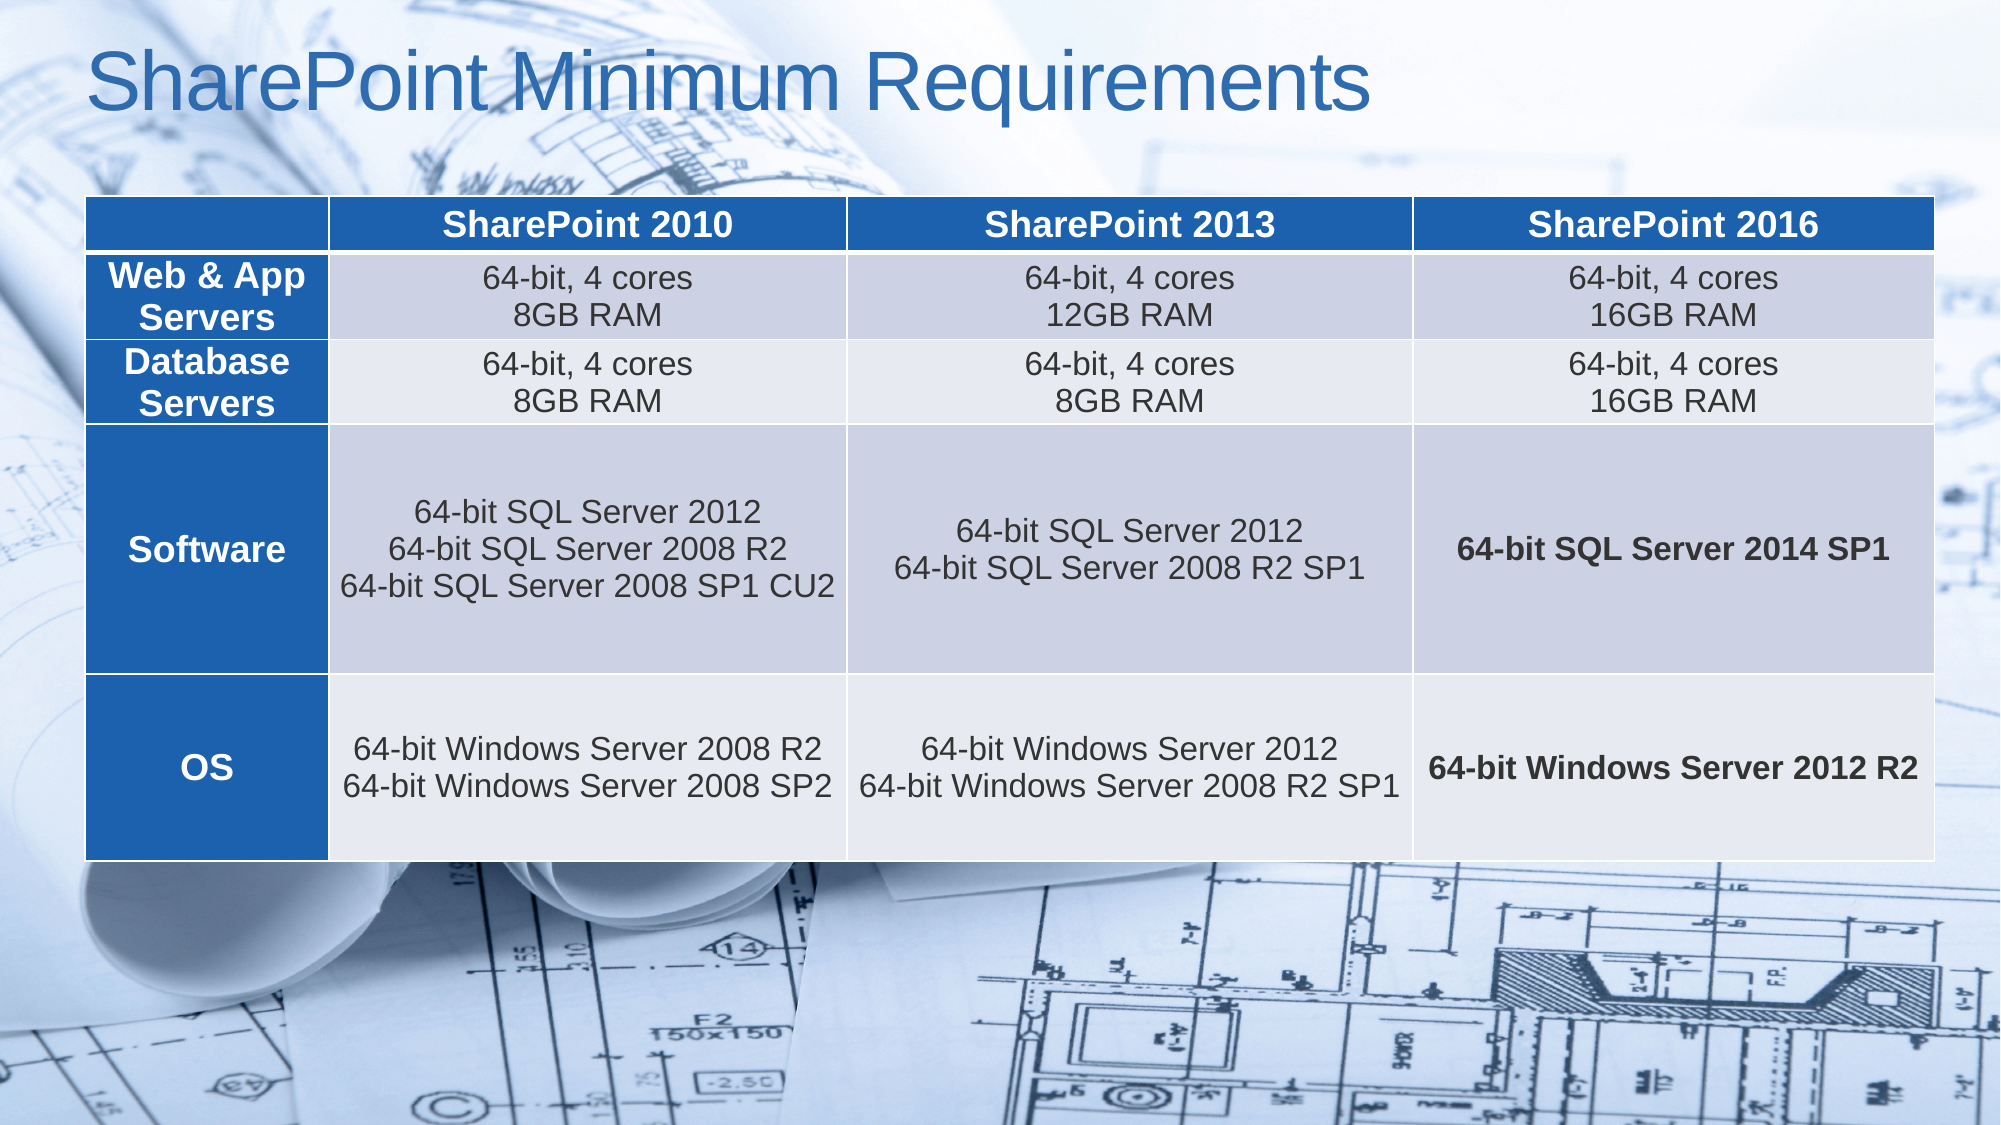

# SharePoint Minimum Requirements
|  | SharePoint 2010 | SharePoint 2013 | SharePoint 2016 |
| --- | --- | --- | --- |
| Web & App Servers | 64-bit, 4 cores 8GB RAM | 64-bit, 4 cores 12GB RAM | 64-bit, 4 cores 16GB RAM |
| Database Servers | 64-bit, 4 cores 8GB RAM | 64-bit, 4 cores 8GB RAM | 64-bit, 4 cores 16GB RAM |
| Software | 64-bit SQL Server 2012 64-bit SQL Server 2008 R2 64-bit SQL Server 2008 SP1 CU2 | 64-bit SQL Server 2012 64-bit SQL Server 2008 R2 SP1 | 64-bit SQL Server 2014 SP1 |
| OS | 64-bit Windows Server 2008 R2 64-bit Windows Server 2008 SP2 | 64-bit Windows Server 2012 64-bit Windows Server 2008 R2 SP1 | 64-bit Windows Server 2012 R2 |